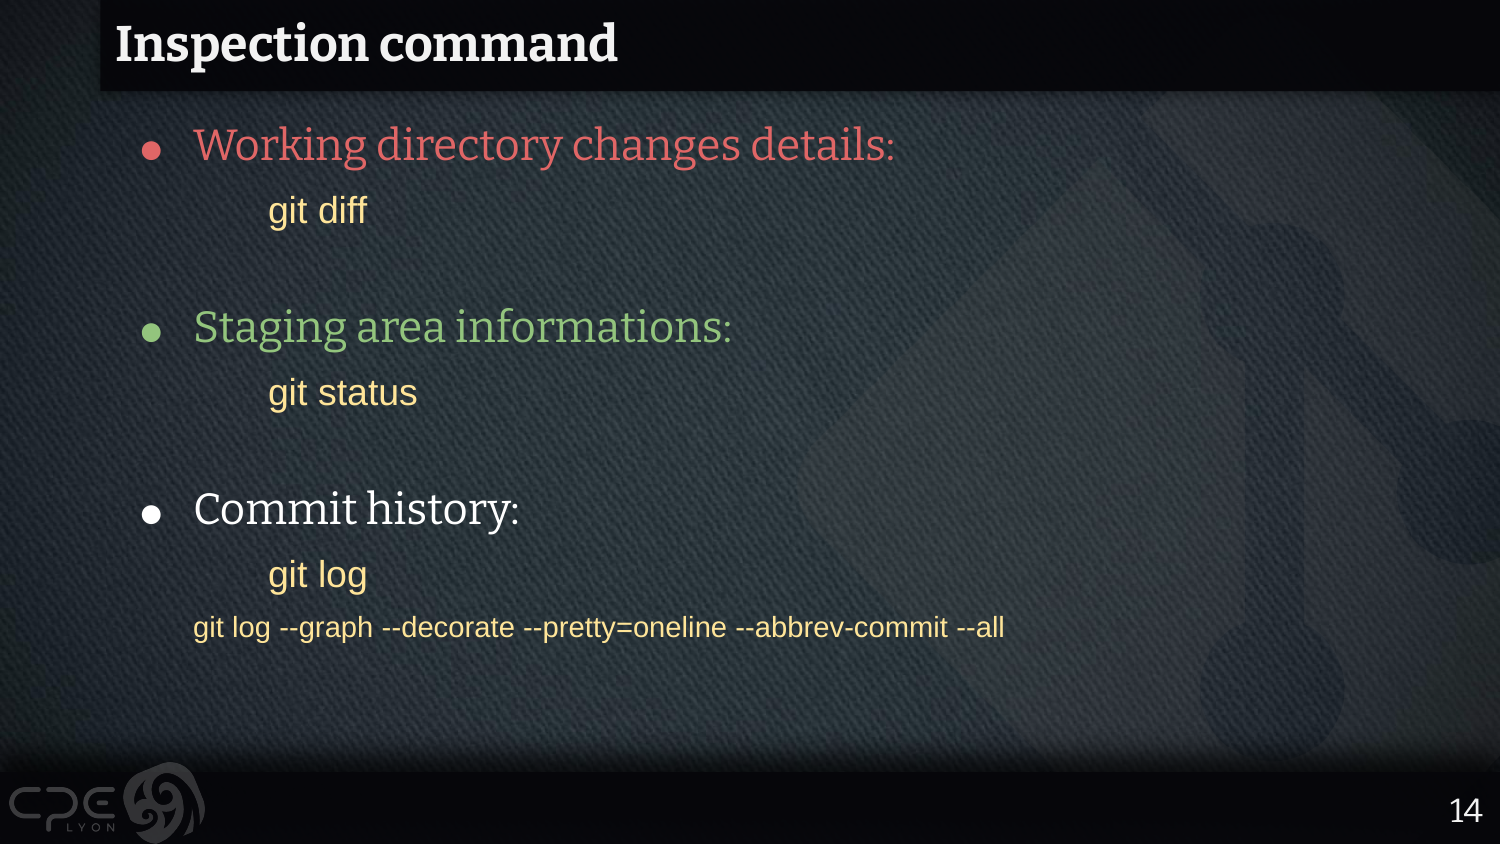

# Inspection command
Working directory changes details:
	git diff

Staging area informations:
	git status

Commit history:
	git log
git log --graph --decorate --pretty=oneline --abbrev-commit --all